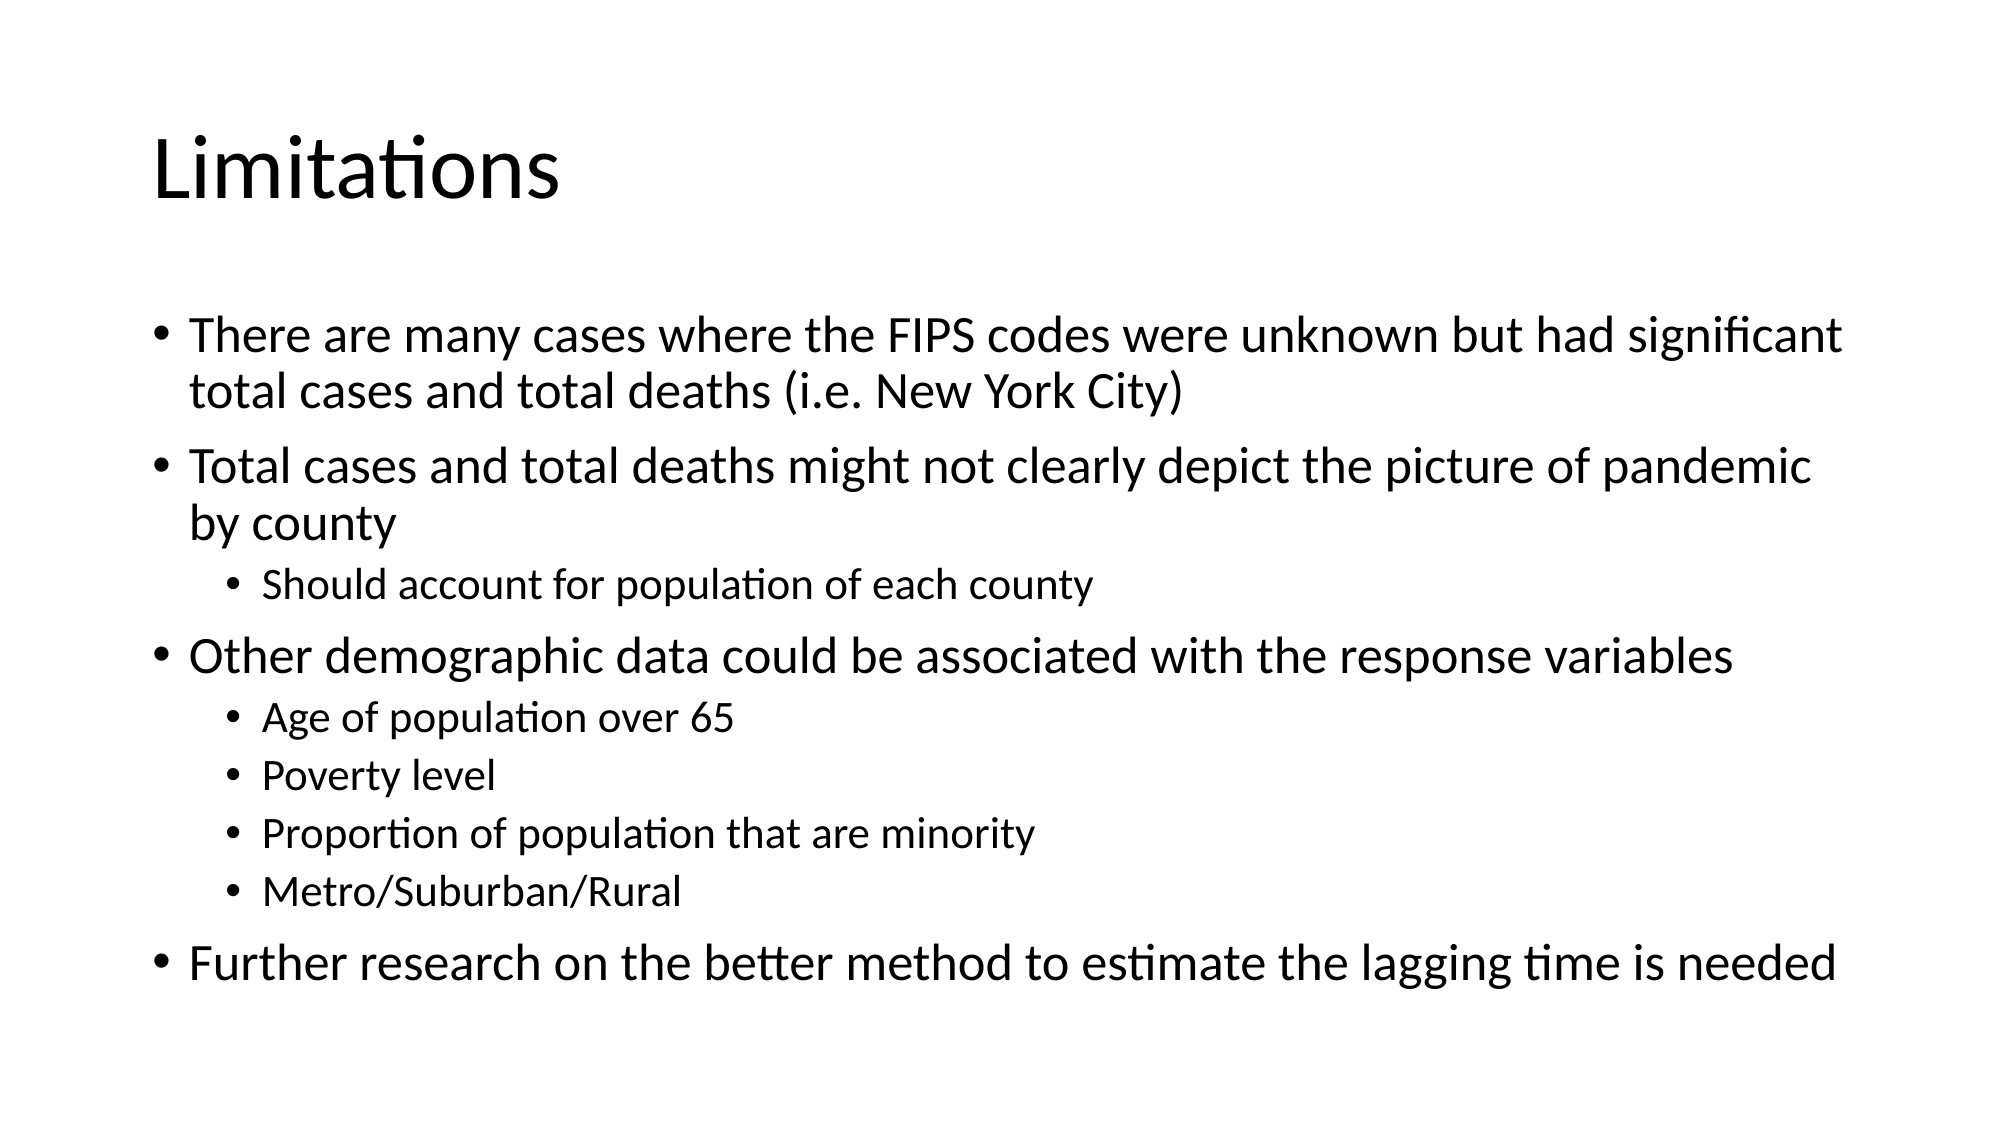

# Limitations
There are many cases where the FIPS codes were unknown but had significant total cases and total deaths (i.e. New York City)
Total cases and total deaths might not clearly depict the picture of pandemic by county
Should account for population of each county
Other demographic data could be associated with the response variables
Age of population over 65
Poverty level
Proportion of population that are minority
Metro/Suburban/Rural
Further research on the better method to estimate the lagging time is needed